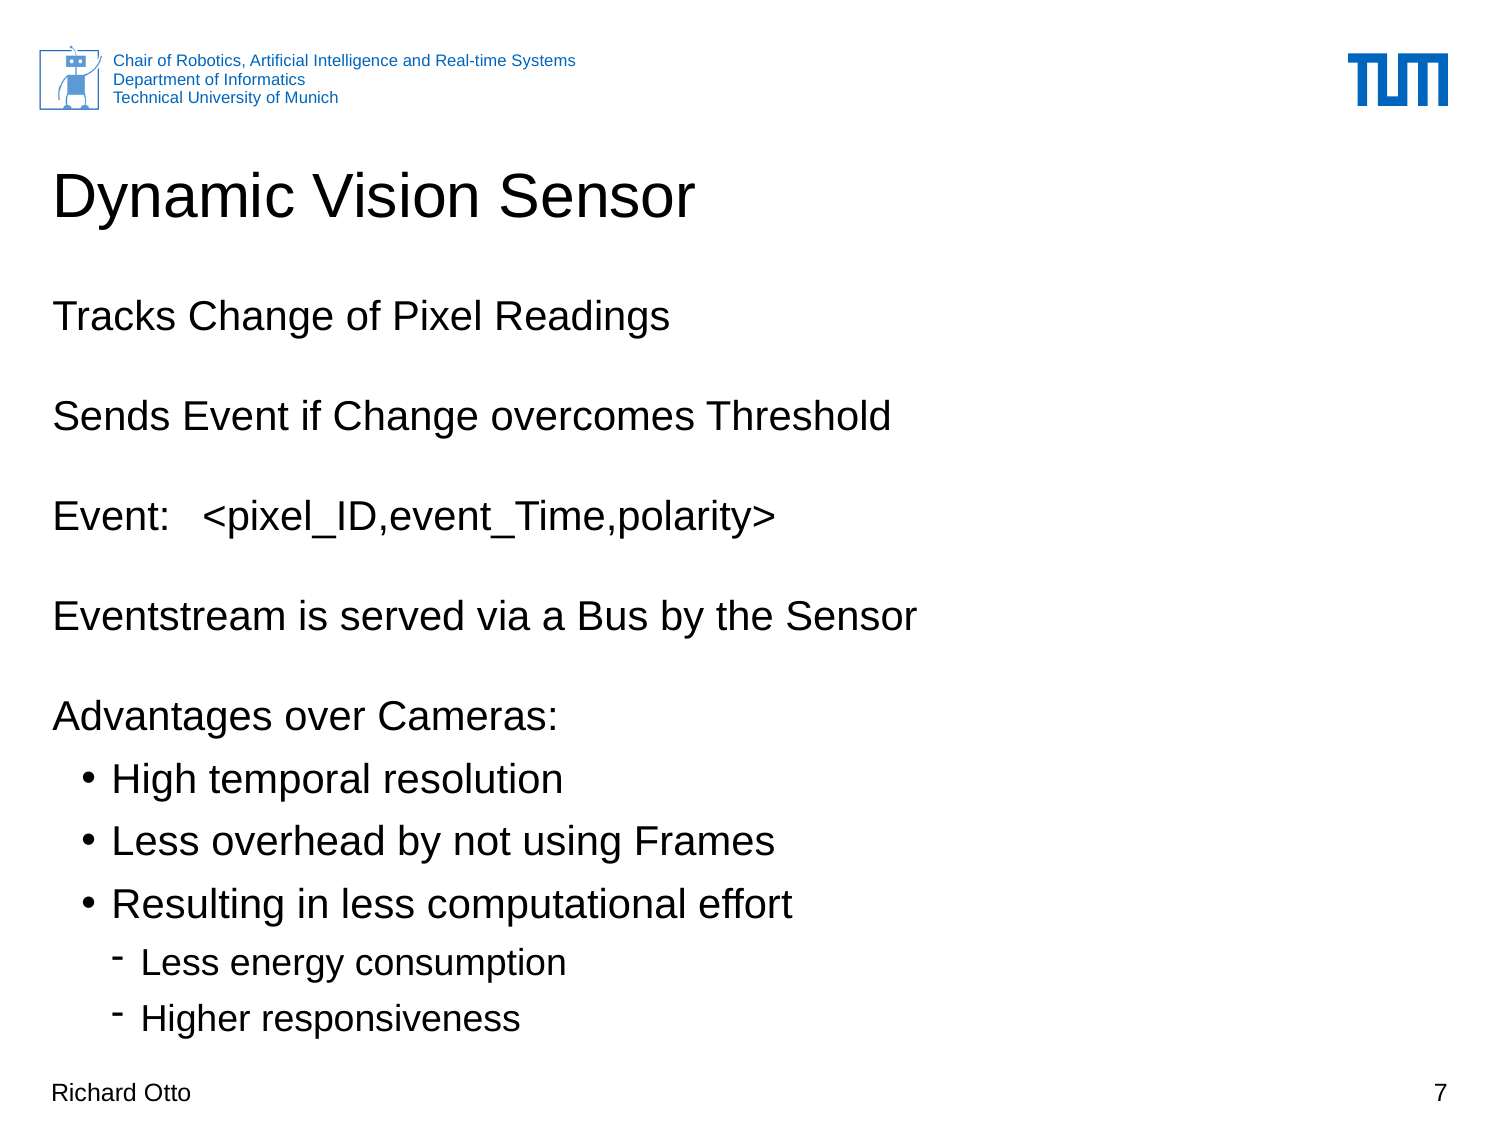

# Dynamic Vision Sensor
Tracks Change of Pixel Readings

Sends Event if Change overcomes Threshold

Event:	<pixel_ID,event_Time,polarity>

Eventstream is served via a Bus by the Sensor

Advantages over Cameras:
High temporal resolution
Less overhead by not using Frames
Resulting in less computational effort
Less energy consumption
Higher responsiveness

Richard Otto
7